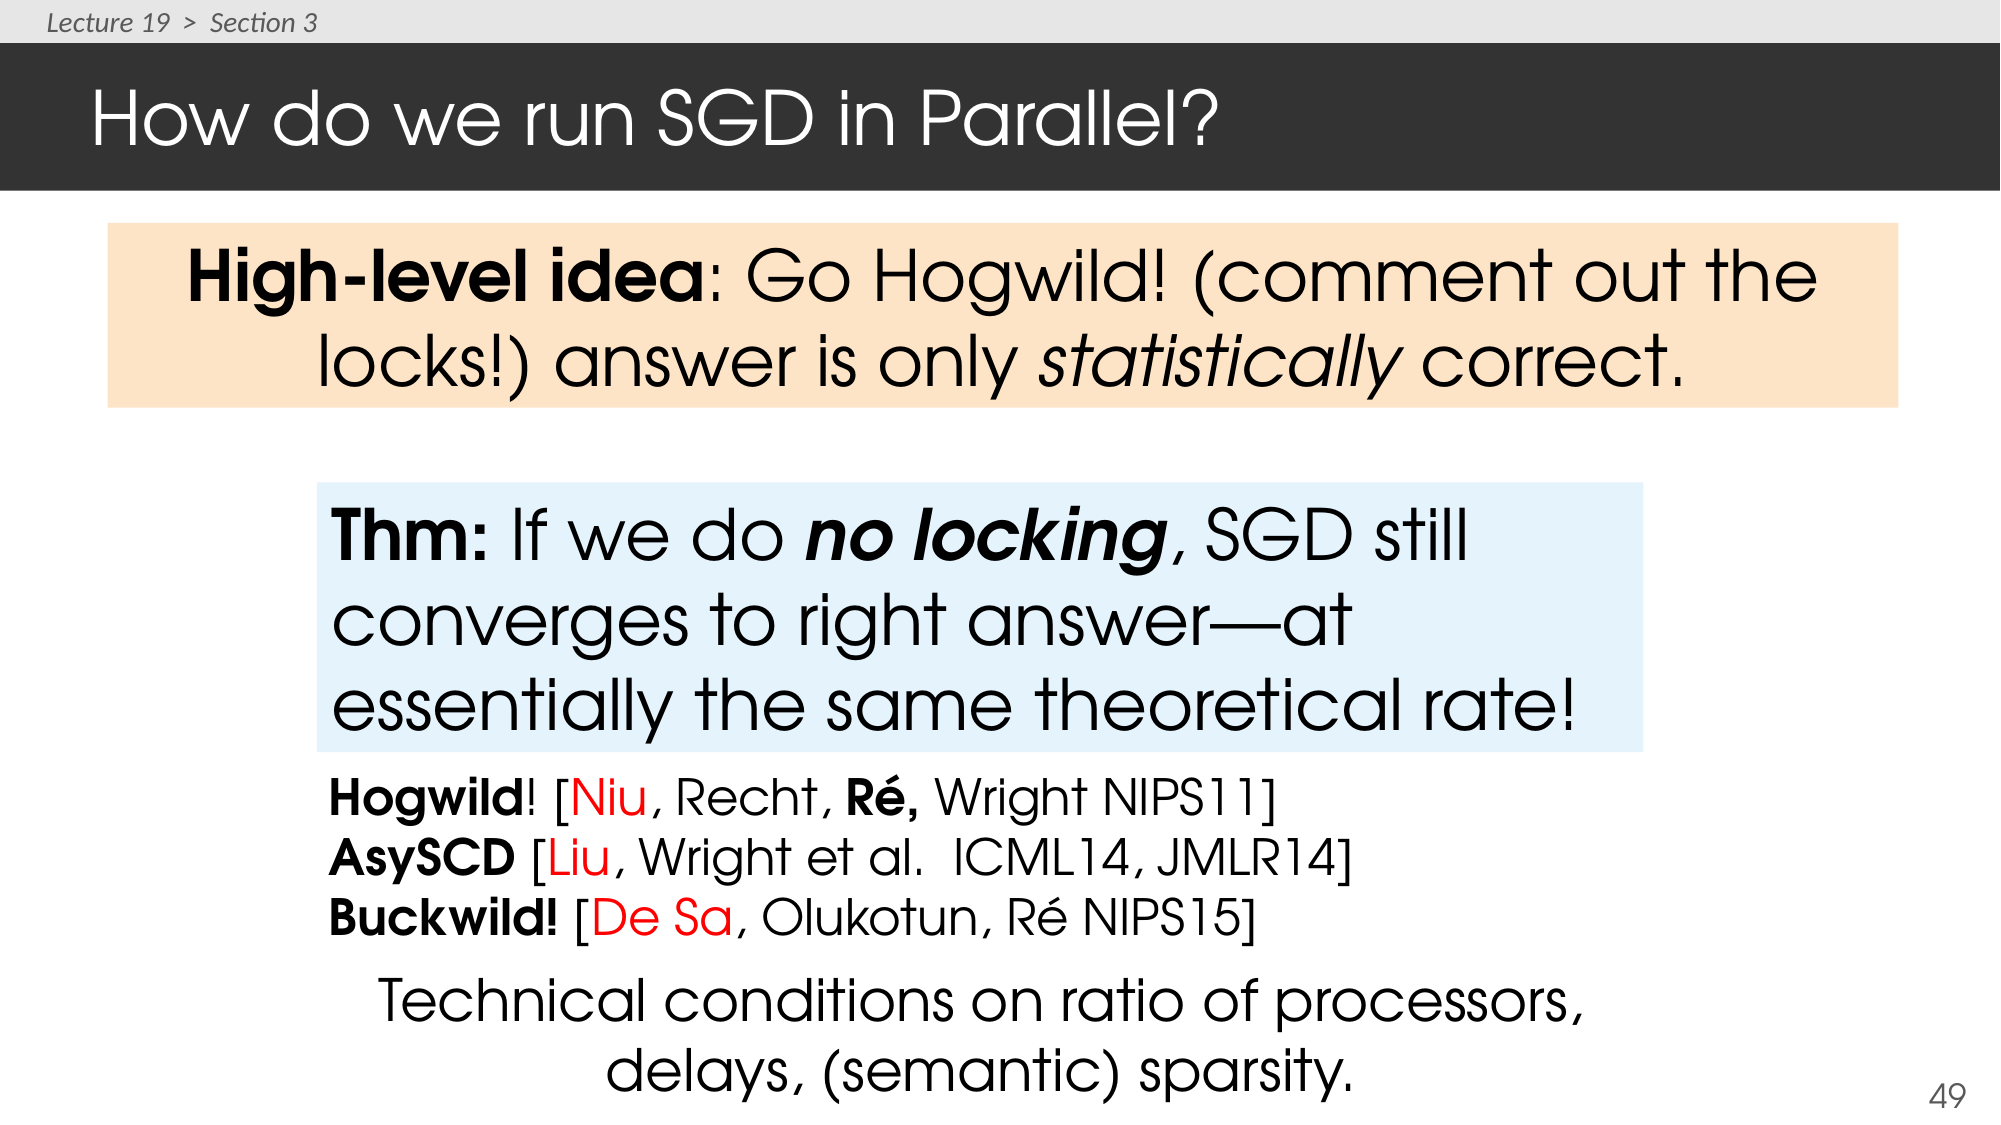

Lecture 19  >  Section 3
# How do we run SGD in Parallel?
High-level idea: Go Hogwild! (comment out the locks!) answer is only statistically correct.
Thm: If we do no locking, SGD still converges to right answer—at essentially the same theoretical rate!
Hogwild! [Niu, Recht, Ré, Wright NIPS11]
AsySCD [Liu, Wright et al.  ICML14, JMLR14]
Buckwild! [De Sa, Olukotun, Ré NIPS15]
Technical conditions on ratio of processors, delays, (semantic) sparsity.
49